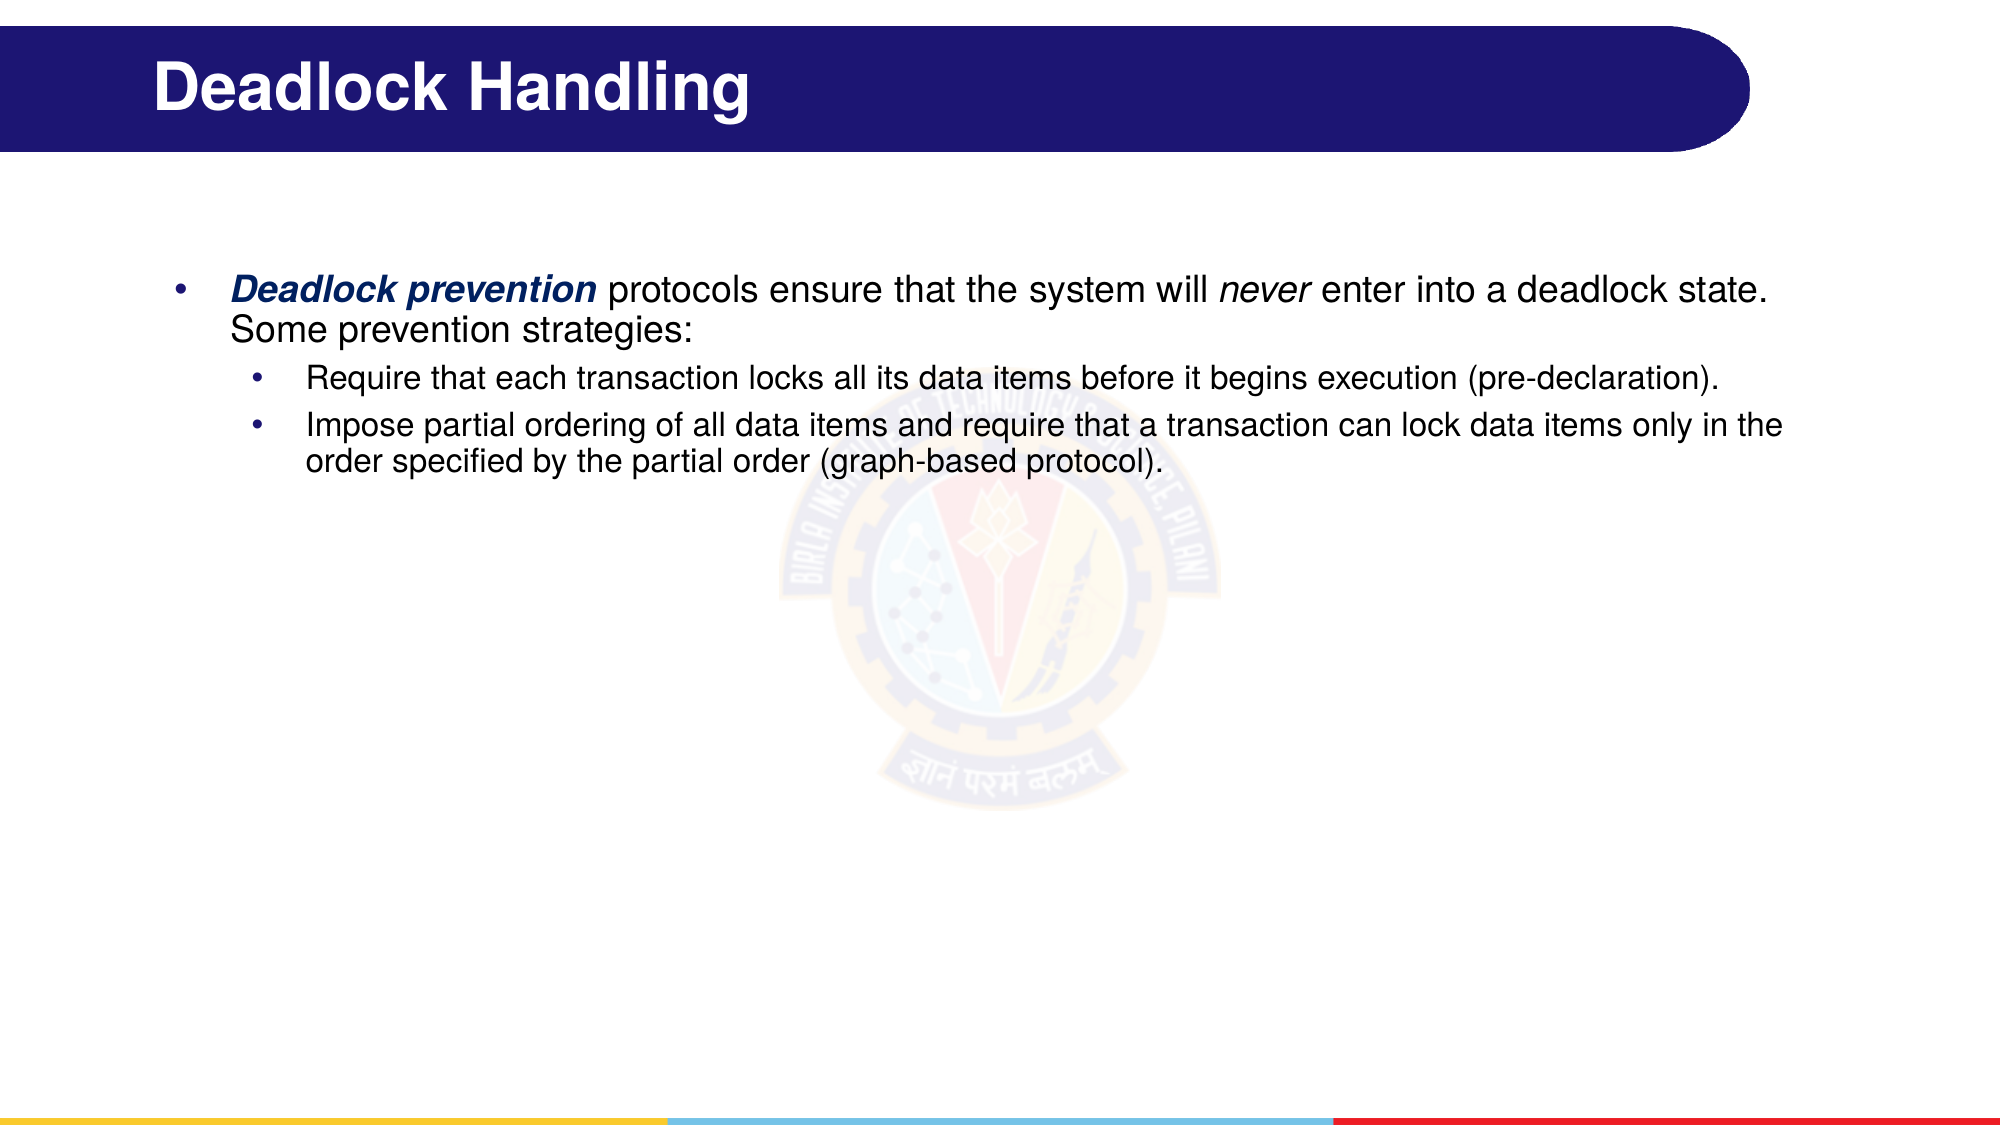

# Deadlock Handling

Deadlock prevention protocols ensure that the system will never enter into a deadlock state. Some prevention strategies:
Require that each transaction locks all its data items before it begins execution (pre-declaration).
Impose partial ordering of all data items and require that a transaction can lock data items only in the order specified by the partial order (graph-based protocol).